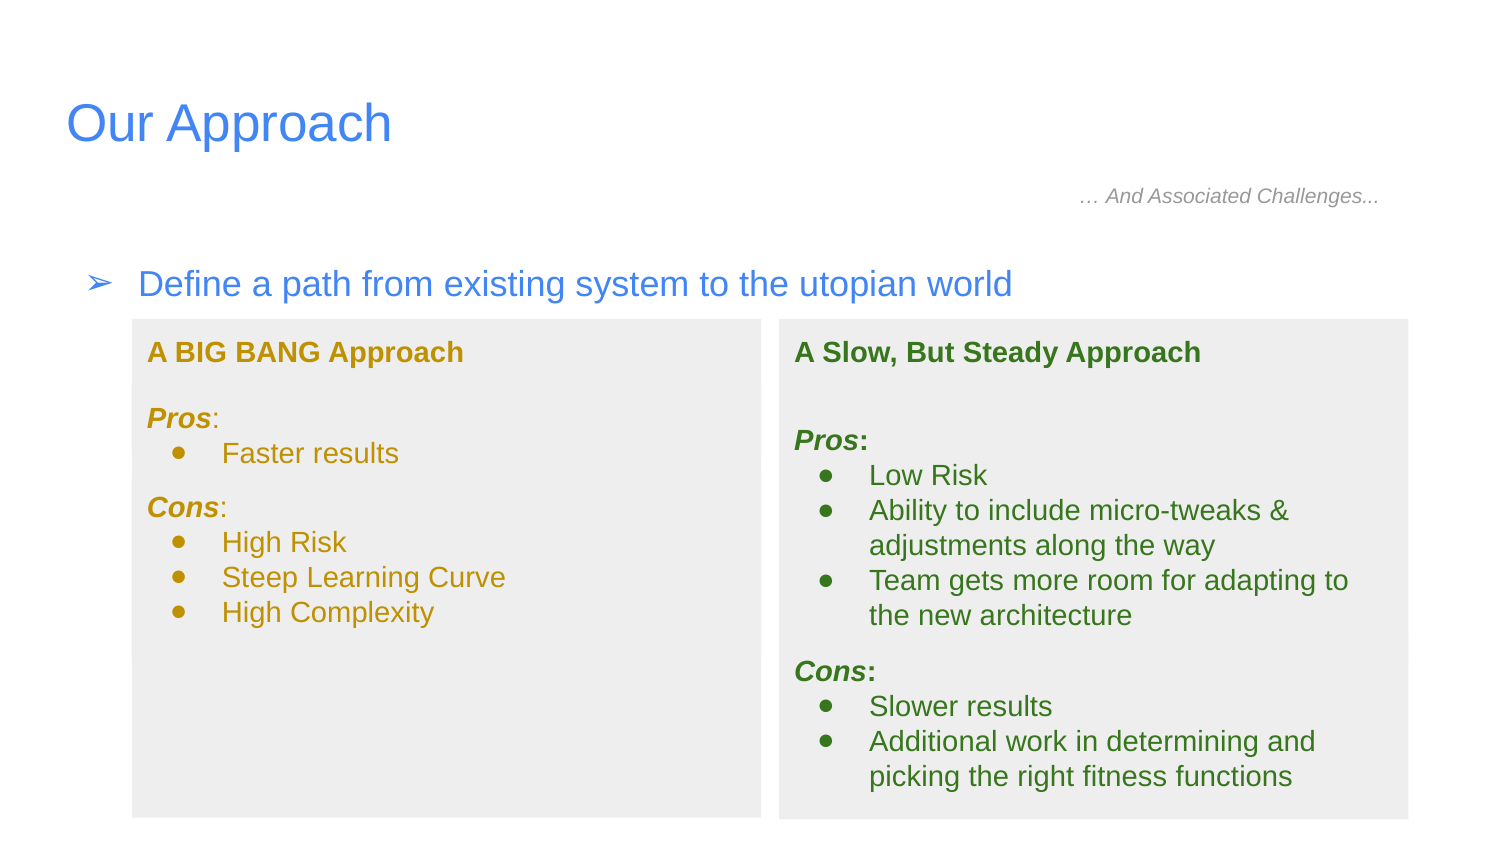

# Our Approach
… And Associated Challenges...
Define a path from existing system to the utopian world
A BIG BANG Approach

A Slow, But Steady Approach

Pros:
Faster results

Pros:
Low Risk
Ability to include micro-tweaks & adjustments along the way
Team gets more room for adapting to the new architecture

Cons:
High Risk
Steep Learning Curve
High Complexity

Cons:
Slower results
Additional work in determining and picking the right fitness functions